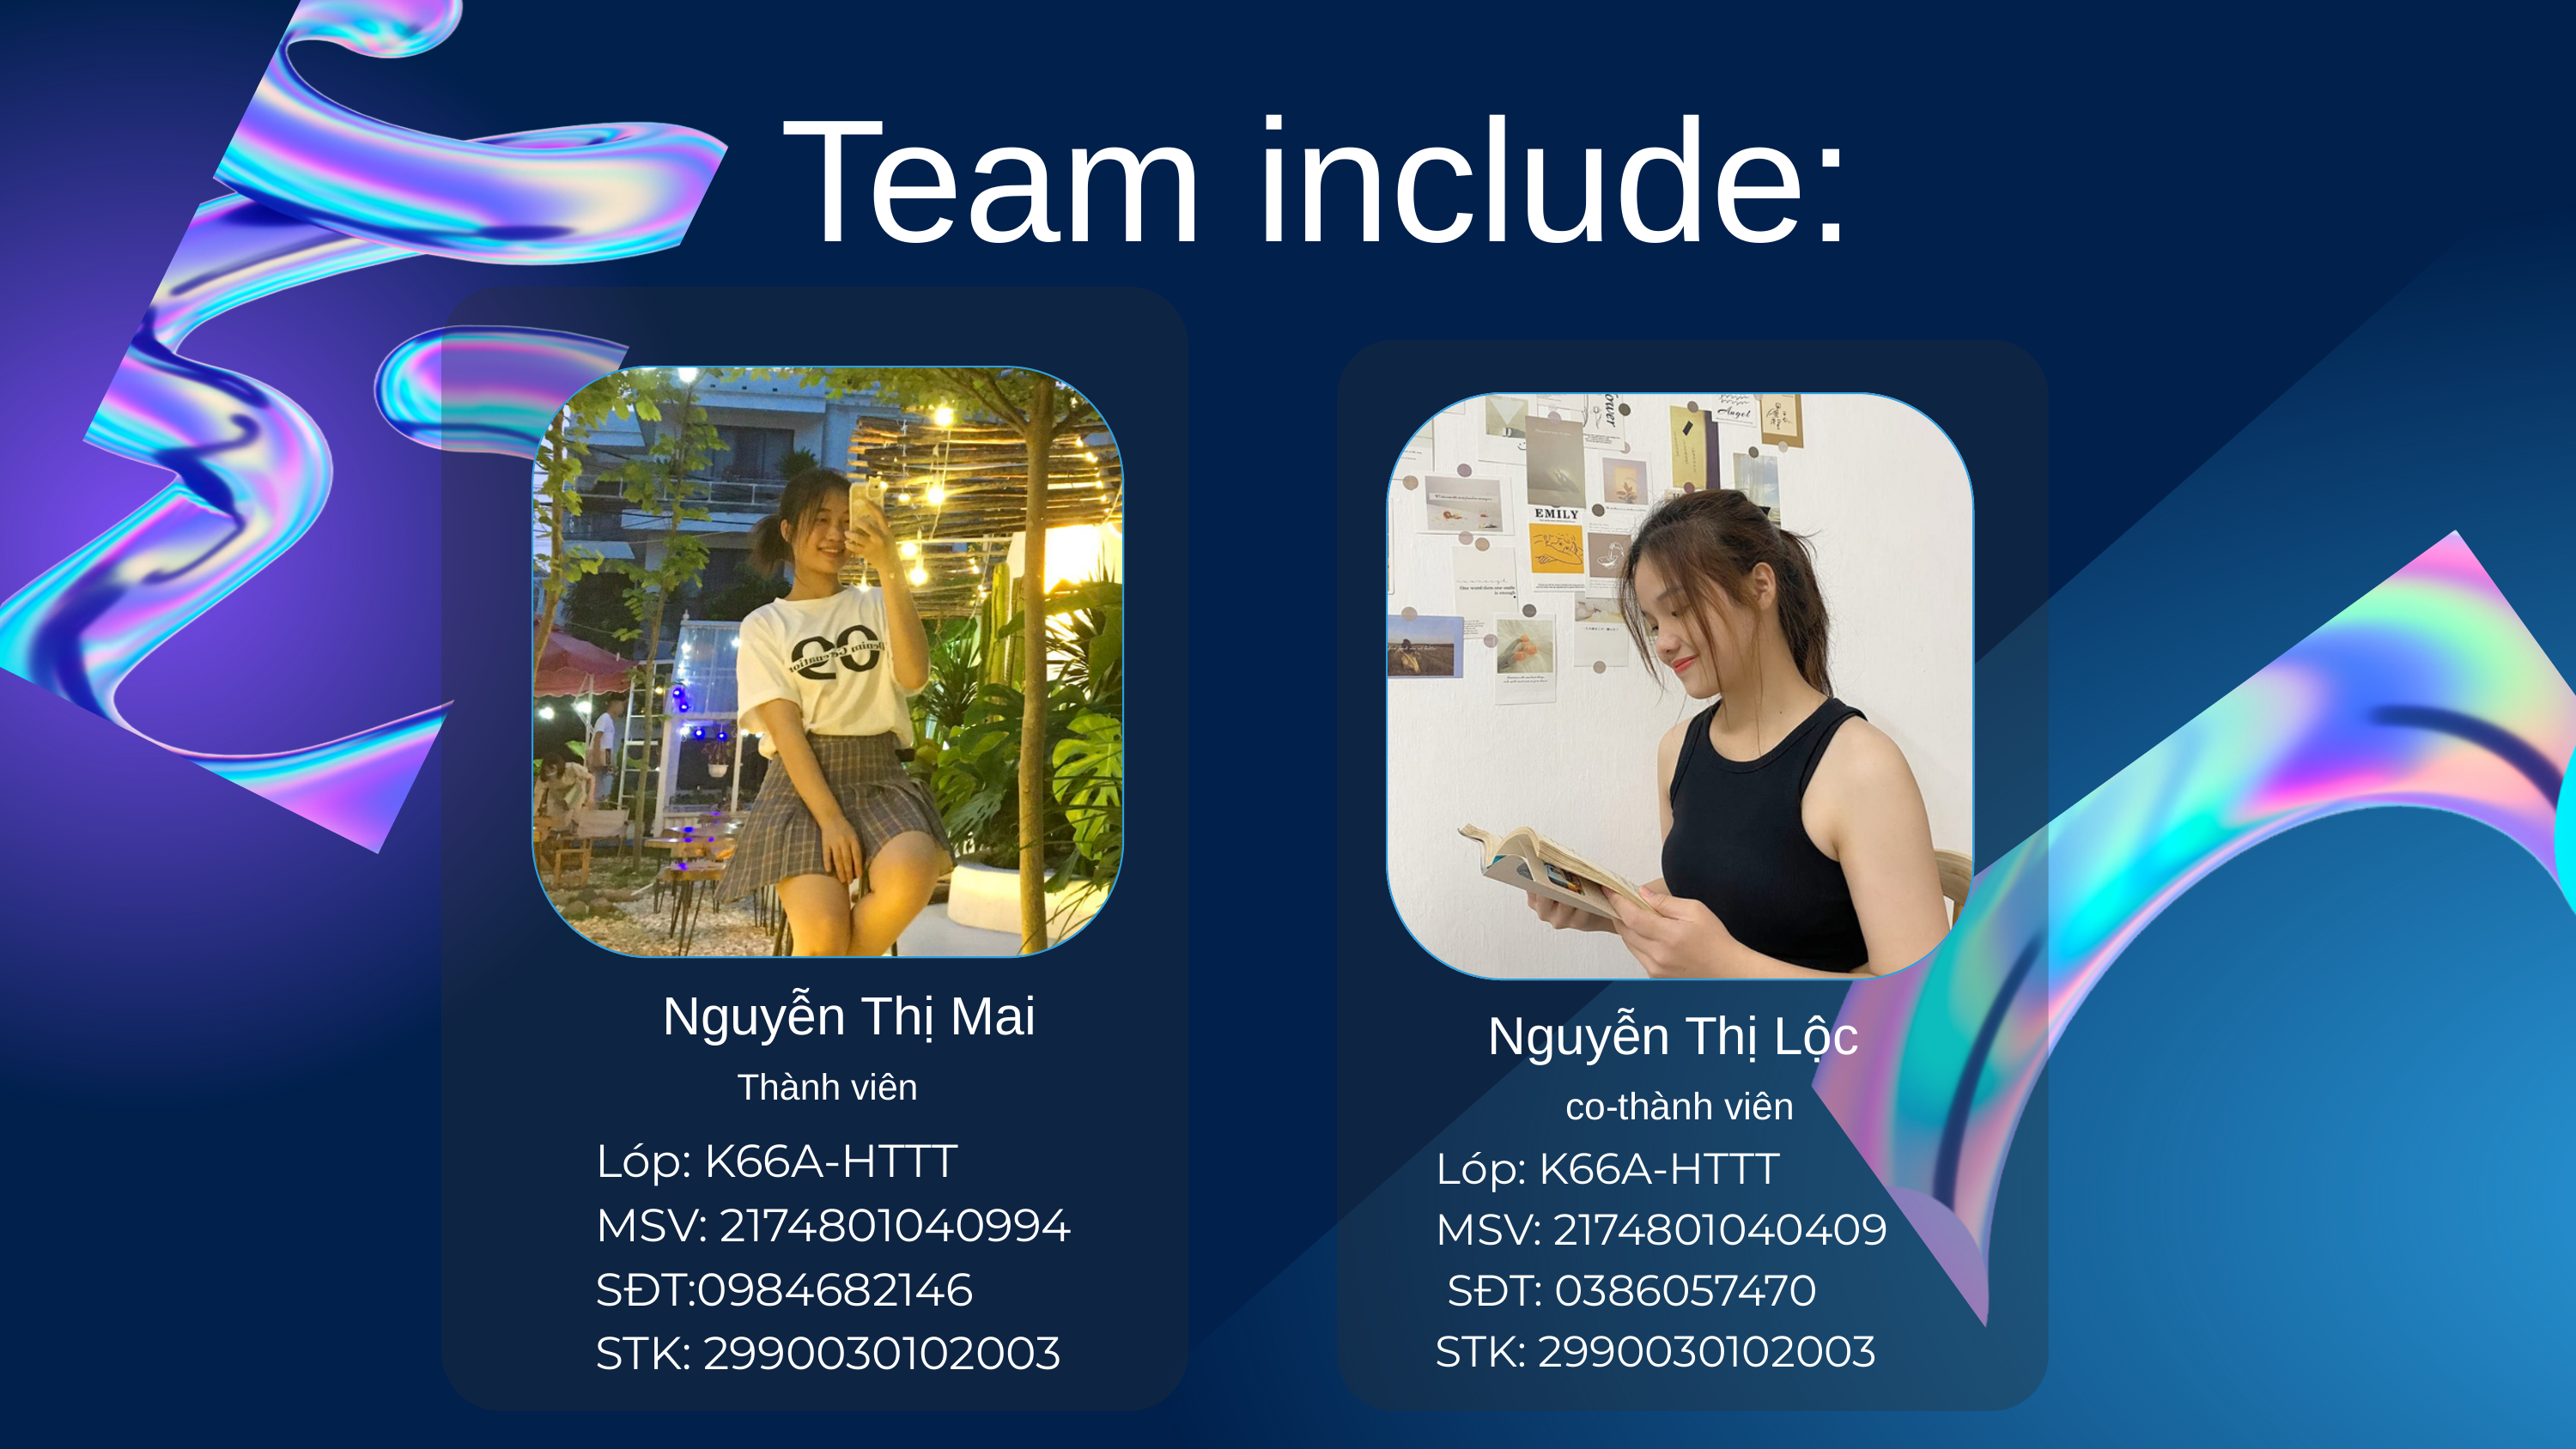

Team include:

Nguyễn Thị Mai
Nguyễn Thị Lộc
Thành viên
co-thành viên
Lóp: K66A-HTTT
MSV: 2174801040994
SĐT:0984682146
STK: 2990030102003
Lóp: K66A-HTTT
MSV: 2174801040409
 SĐT: 0386057470
STK: 2990030102003